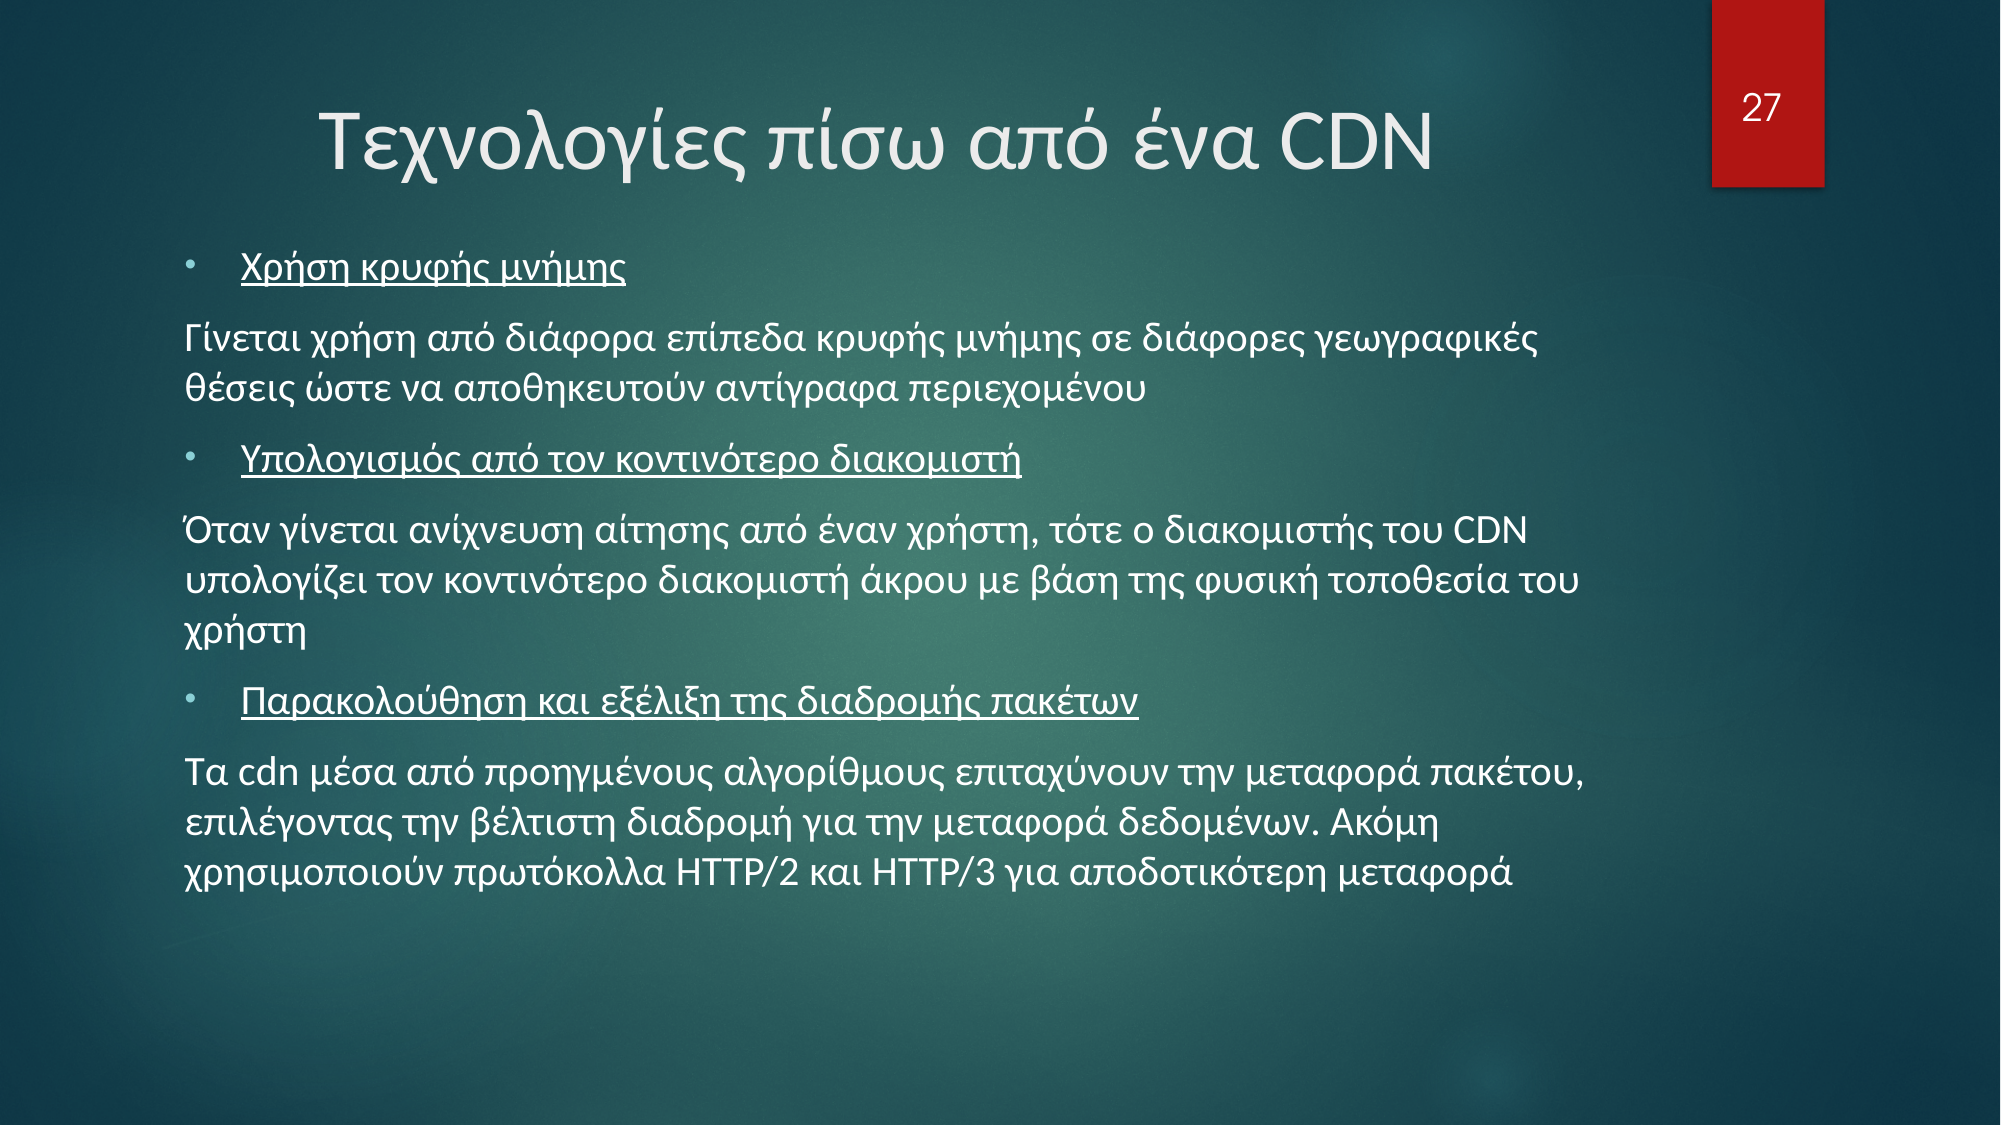

# Τεχνολογίες πίσω από ένα CDN
27
Χρήση κρυφής μνήμης
Γίνεται χρήση από διάφορα επίπεδα κρυφής μνήμης σε διάφορες γεωγραφικές θέσεις ώστε να αποθηκευτούν αντίγραφα περιεχομένου
Υπολογισμός από τον κοντινότερο διακομιστή
Όταν γίνεται ανίχνευση αίτησης από έναν χρήστη, τότε ο διακομιστής του CDN υπολογίζει τον κοντινότερο διακομιστή άκρου με βάση της φυσική τοποθεσία του χρήστη
Παρακολούθηση και εξέλιξη της διαδρομής πακέτων
Τα cdn μέσα από προηγμένους αλγορίθμους επιταχύνουν την μεταφορά πακέτου, επιλέγοντας την βέλτιστη διαδρομή για την μεταφορά δεδομένων. Ακόμη χρησιμοποιούν πρωτόκολλα HTTP/2 και HTTP/3 για αποδοτικότερη μεταφορά